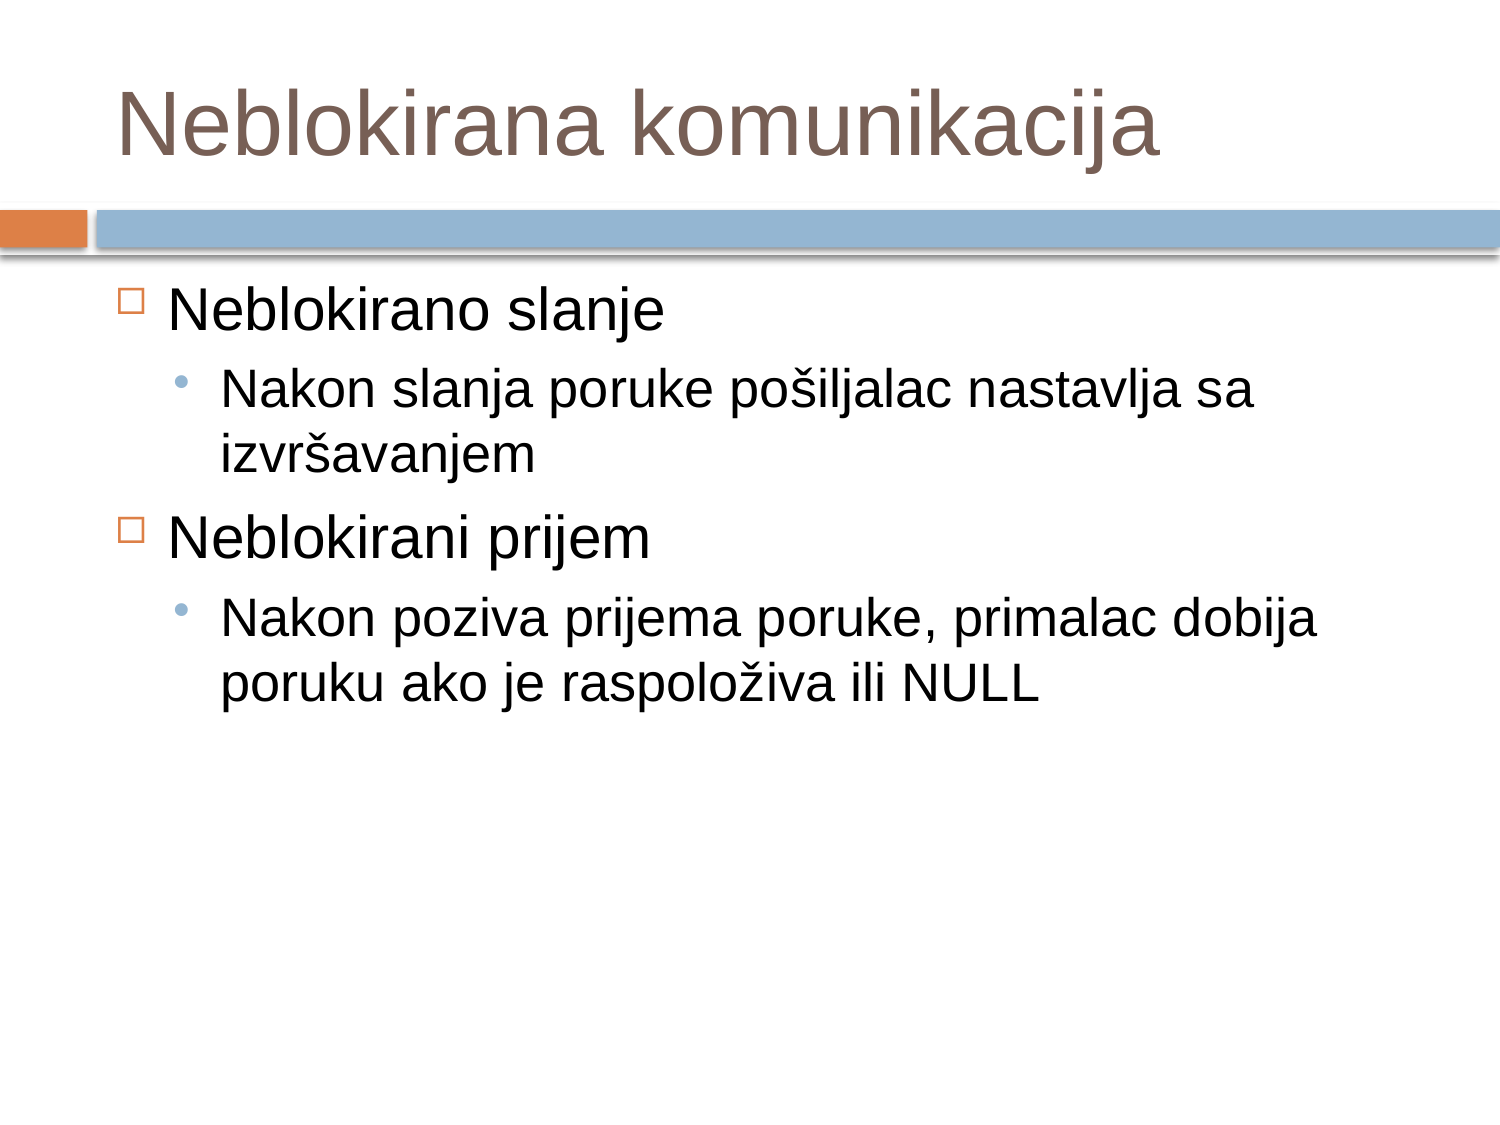

# Neblokirana komunikacija
Neblokirano slanje
Nakon slanja poruke pošiljalac nastavlja sa izvršavanjem
Neblokirani prijem
Nakon poziva prijema poruke, primalac dobija poruku ako je raspoloživa ili NULL